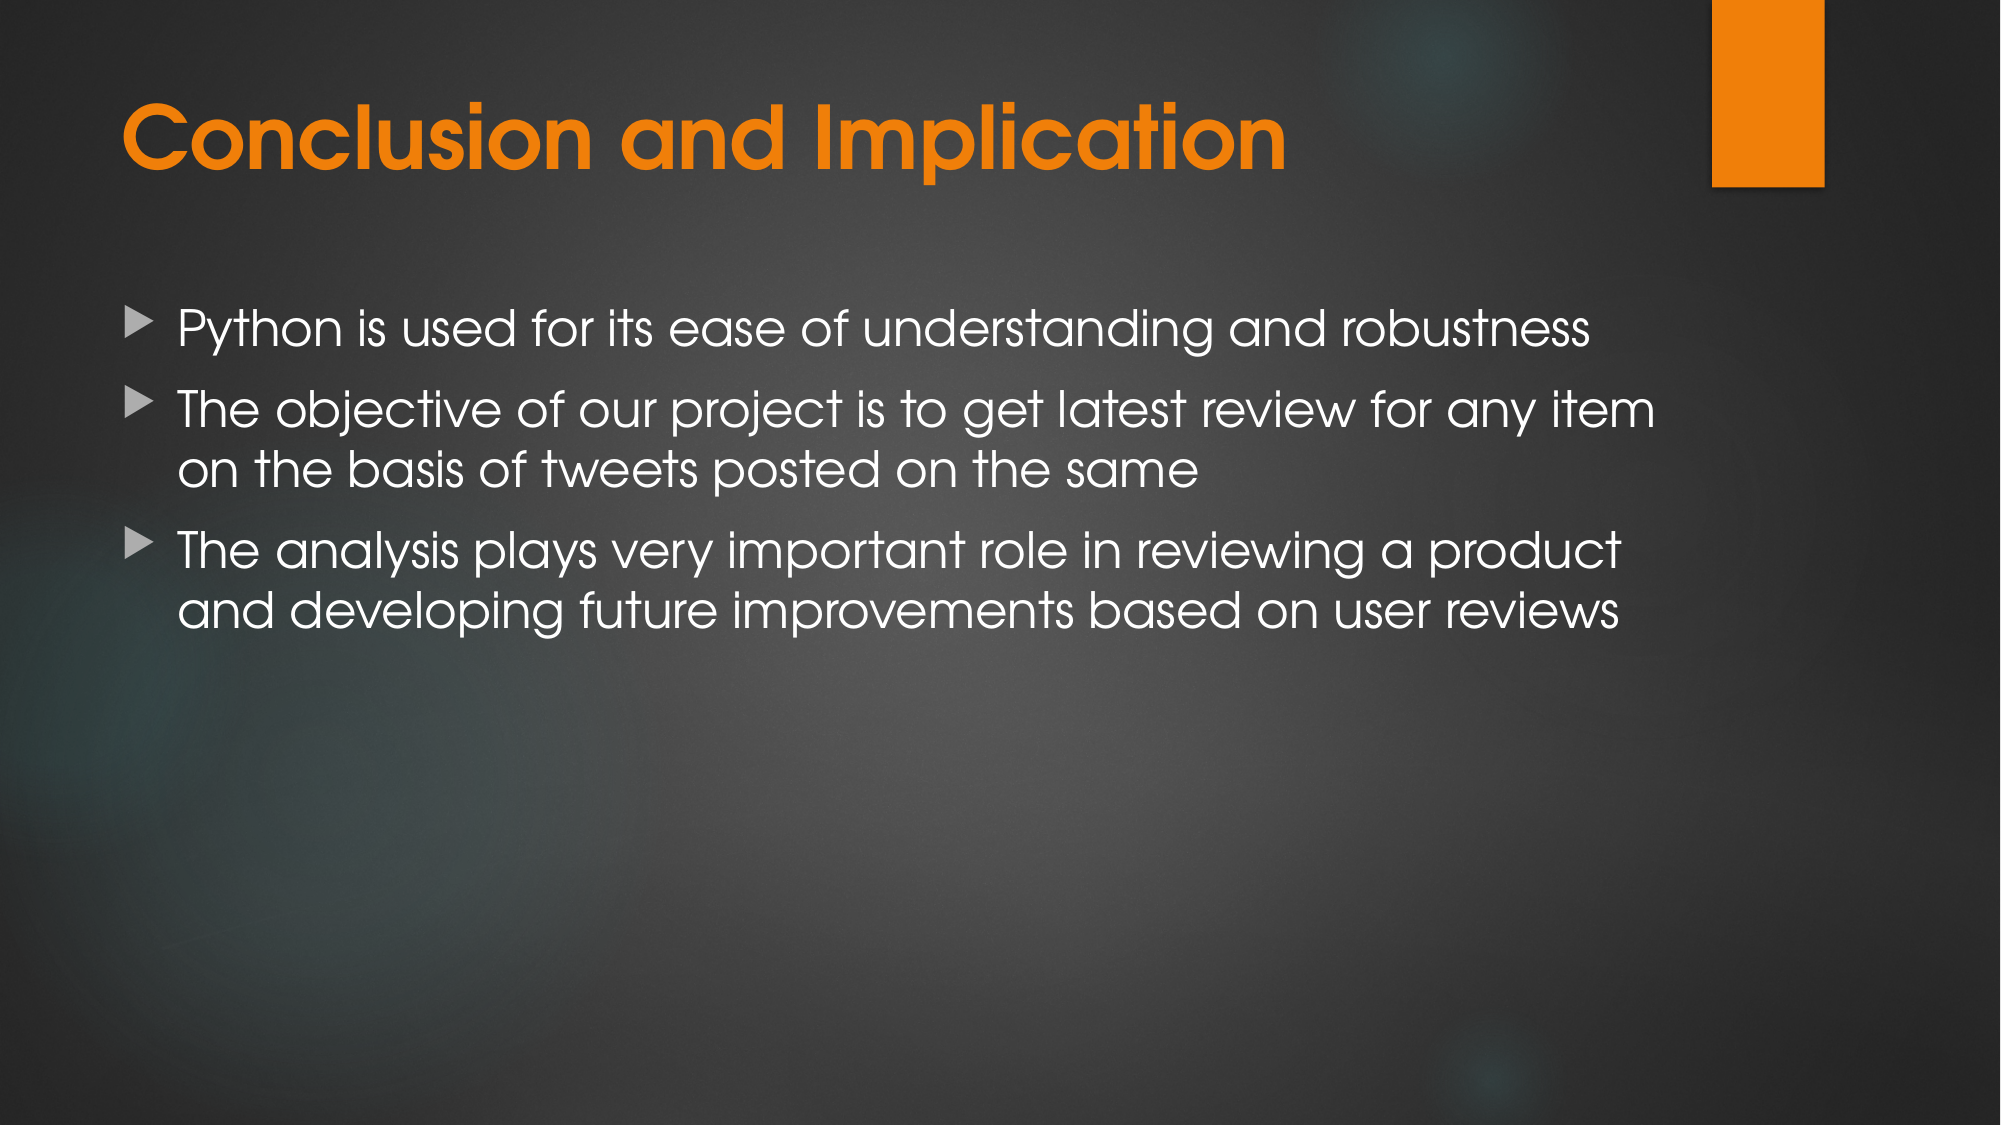

# Conclusion and Implication
Python is used for its ease of understanding and robustness
The objective of our project is to get latest review for any item on the basis of tweets posted on the same
The analysis plays very important role in reviewing a product and developing future improvements based on user reviews